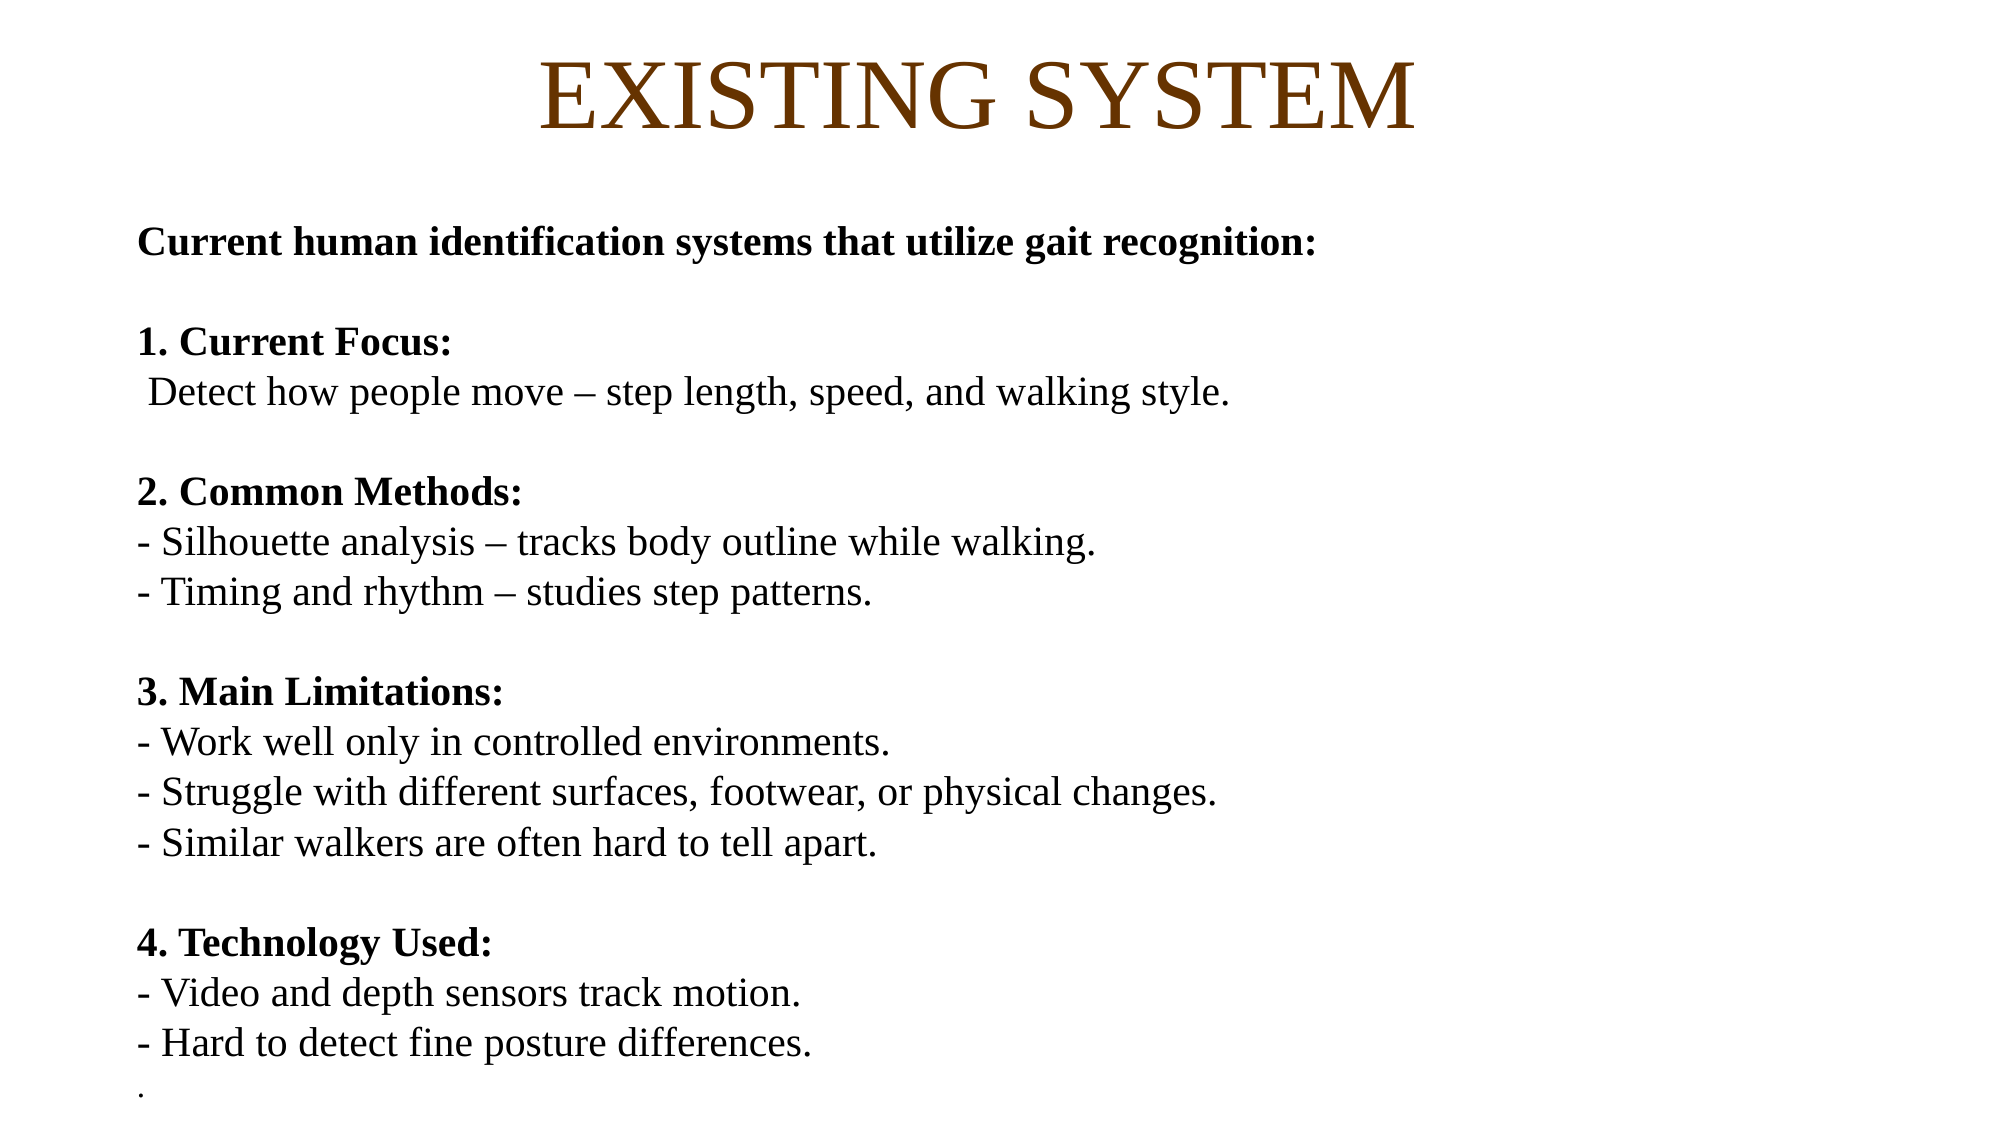

EXISTING SYSTEM
Current human identification systems that utilize gait recognition:

1. Current Focus:
 Detect how people move – step length, speed, and walking style.

2. Common Methods:
- Silhouette analysis – tracks body outline while walking.
- Timing and rhythm – studies step patterns.

3. Main Limitations:
- Work well only in controlled environments.
- Struggle with different surfaces, footwear, or physical changes.
- Similar walkers are often hard to tell apart.

4. Technology Used:
- Video and depth sensors track motion.
- Hard to detect fine posture differences.
.